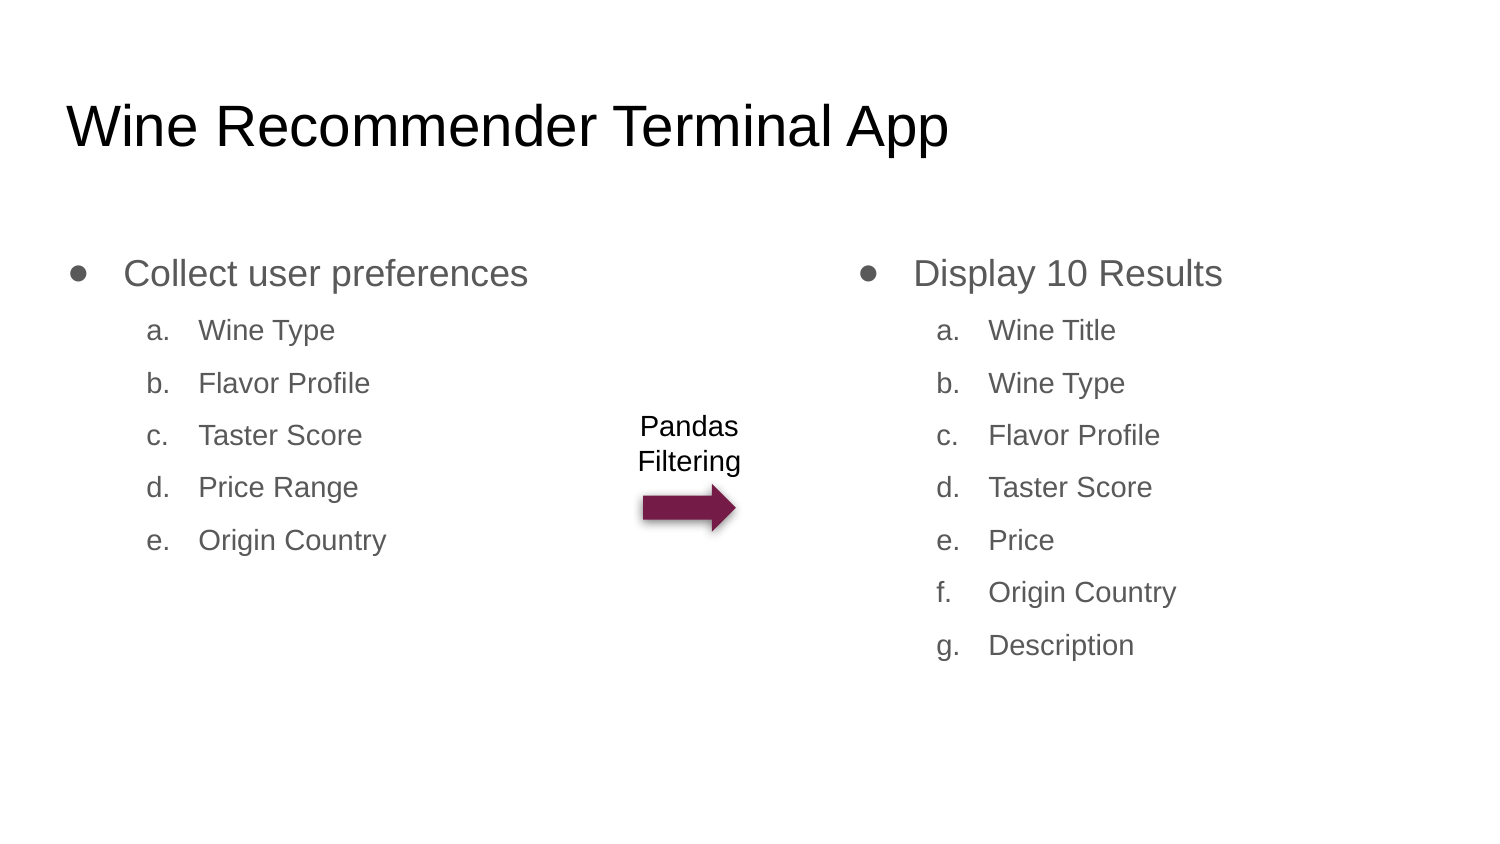

# Wine Recommender Terminal App
Collect user preferences
Wine Type
Flavor Profile
Taster Score
Price Range
Origin Country

Display 10 Results
Wine Title
Wine Type
Flavor Profile
Taster Score
Price
Origin Country
Description

Pandas Filtering